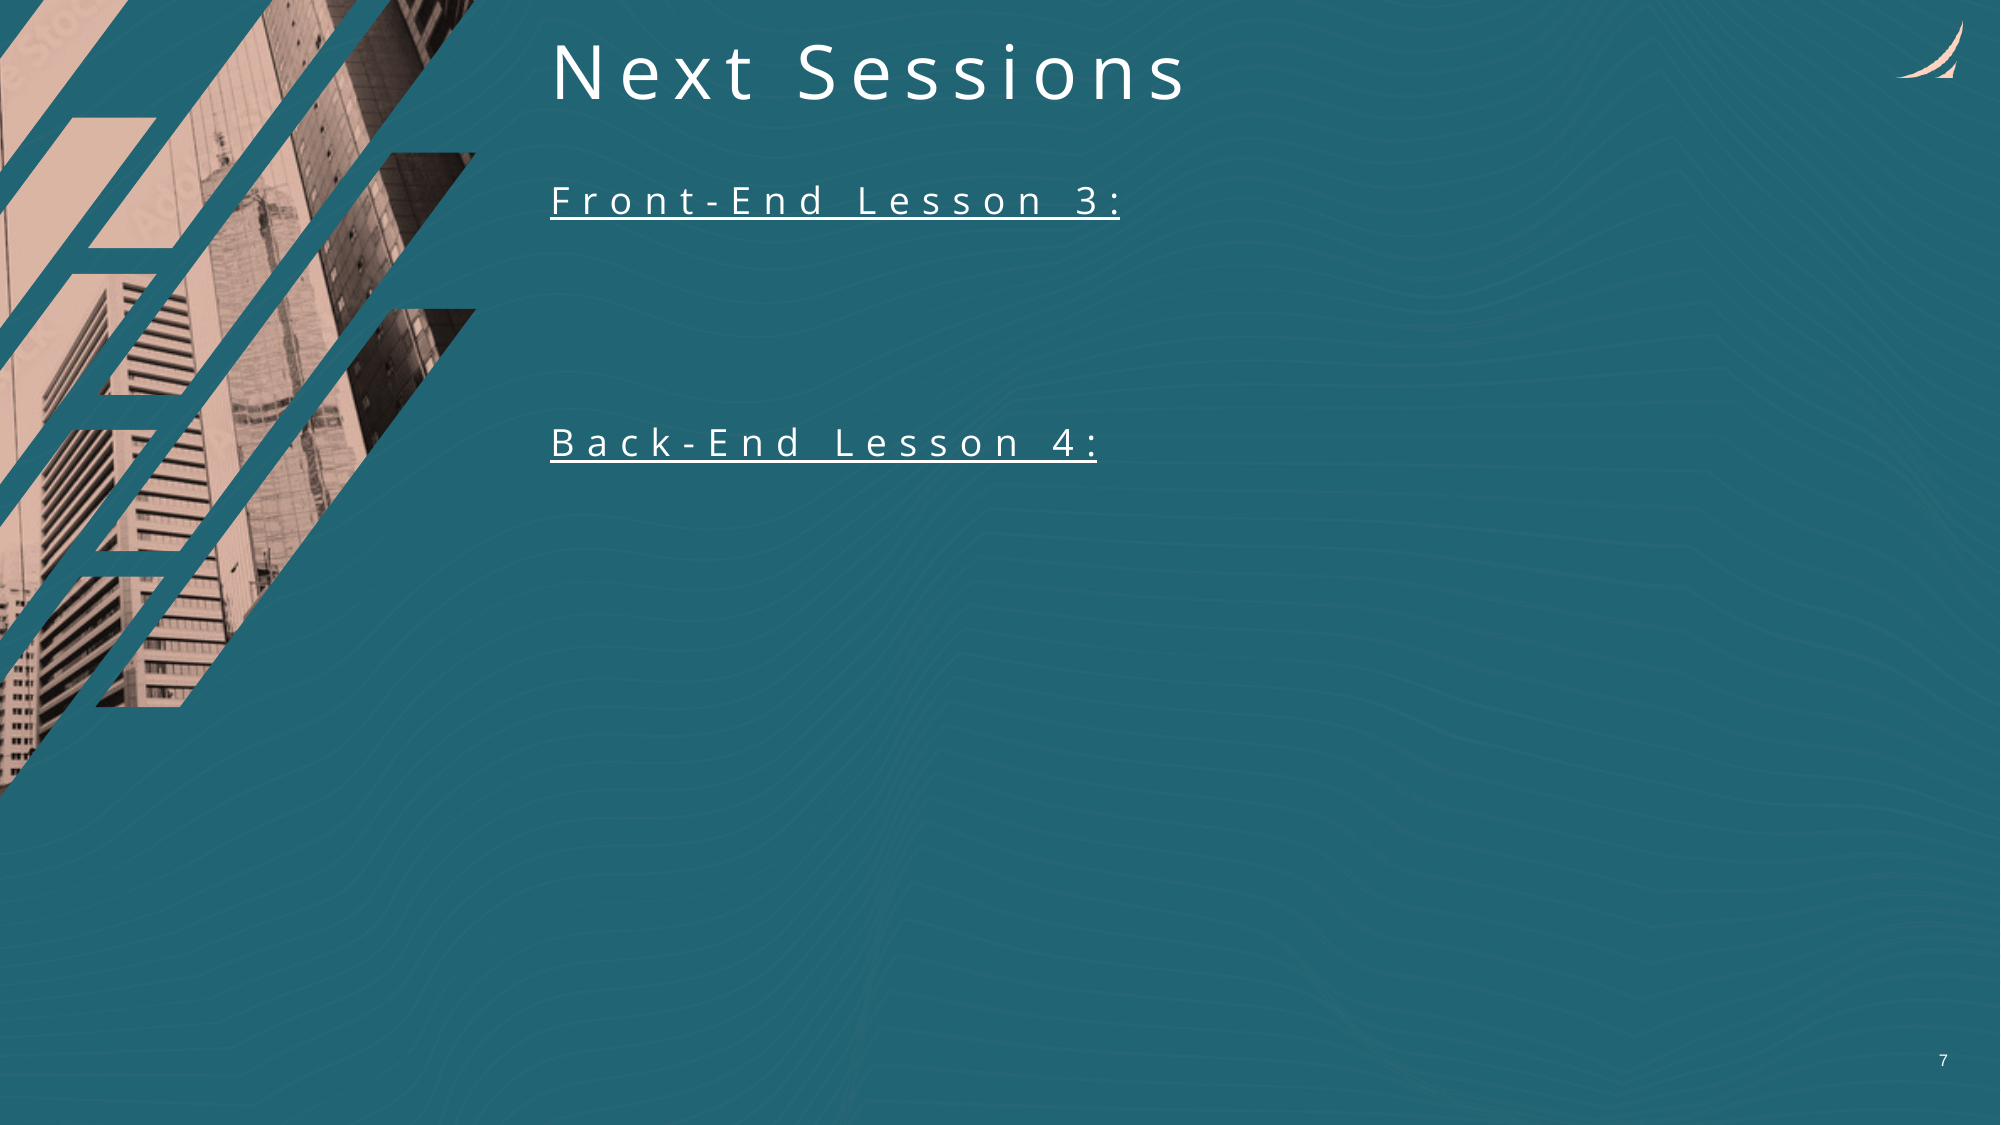

Next Sessions
# Front-End Lesson 3: Back-End Lesson 4:
7